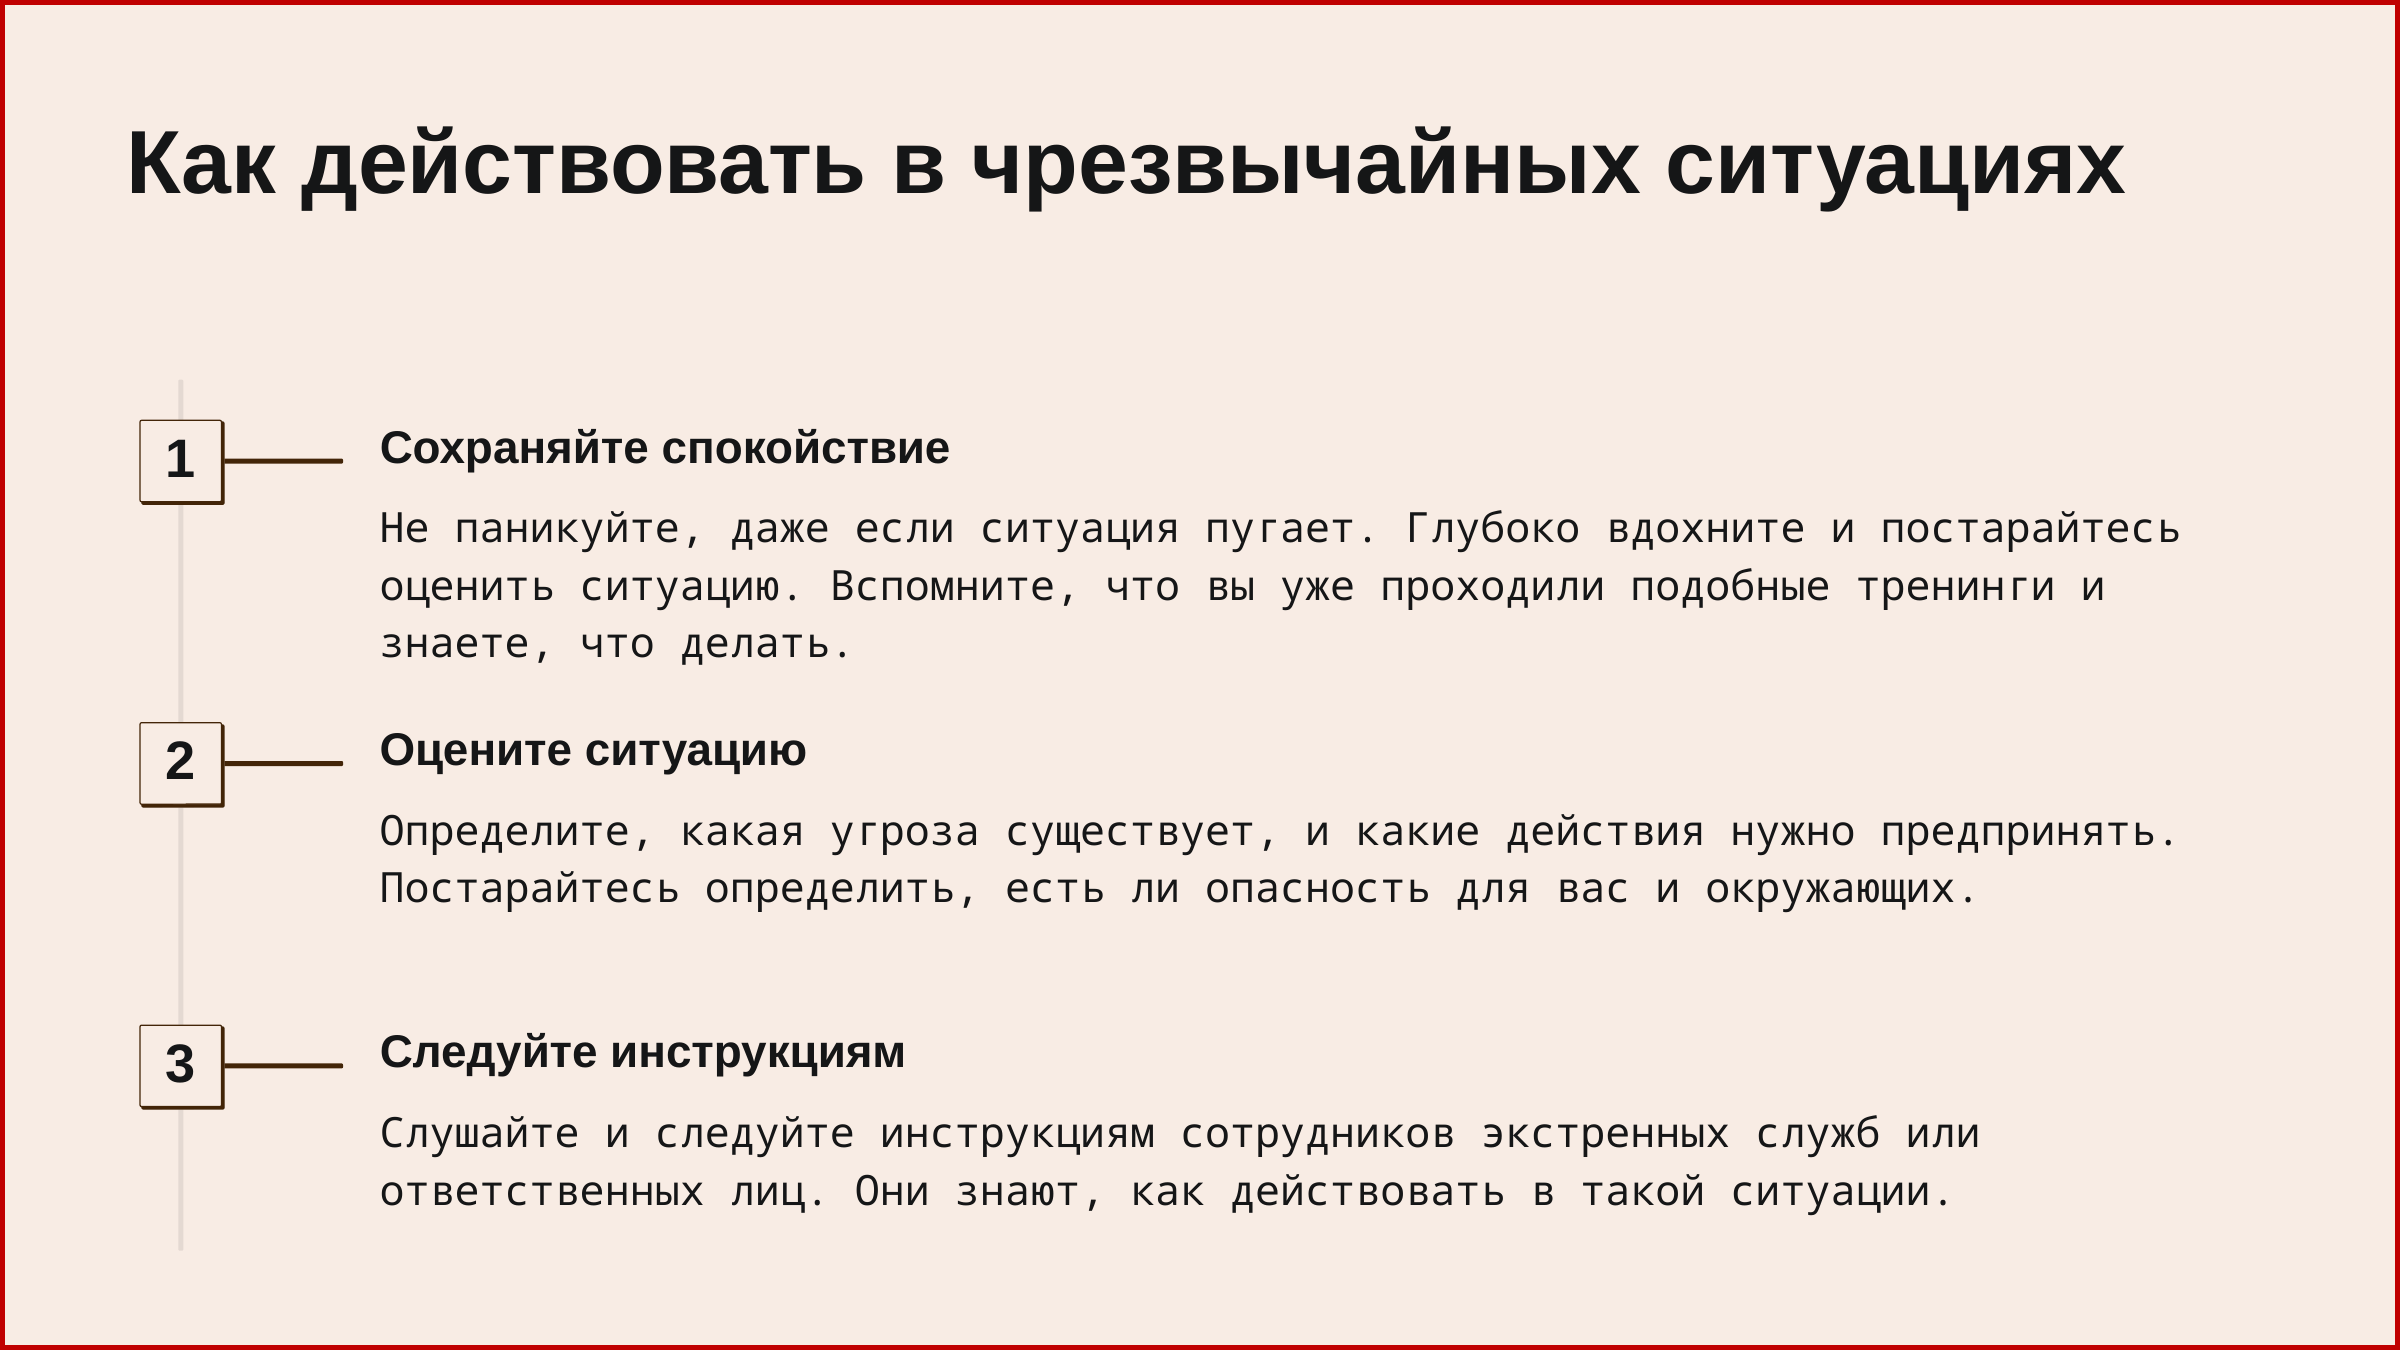

Как действовать в чрезвычайных ситуациях

Сохраняйте спокойствие

1

Не паникуйте, даже если ситуация пугает. Глубоко вдохните и постарайтесь оценить ситуацию. Вспомните, что вы уже проходили подобные тренинги и знаете, что делать.
Оцените ситуацию

2

Определите, какая угроза существует, и какие действия нужно предпринять. Постарайтесь определить, есть ли опасность для вас и окружающих.
Следуйте инструкциям

3

Слушайте и следуйте инструкциям сотрудников экстренных служб или ответственных лиц. Они знают, как действовать в такой ситуации.